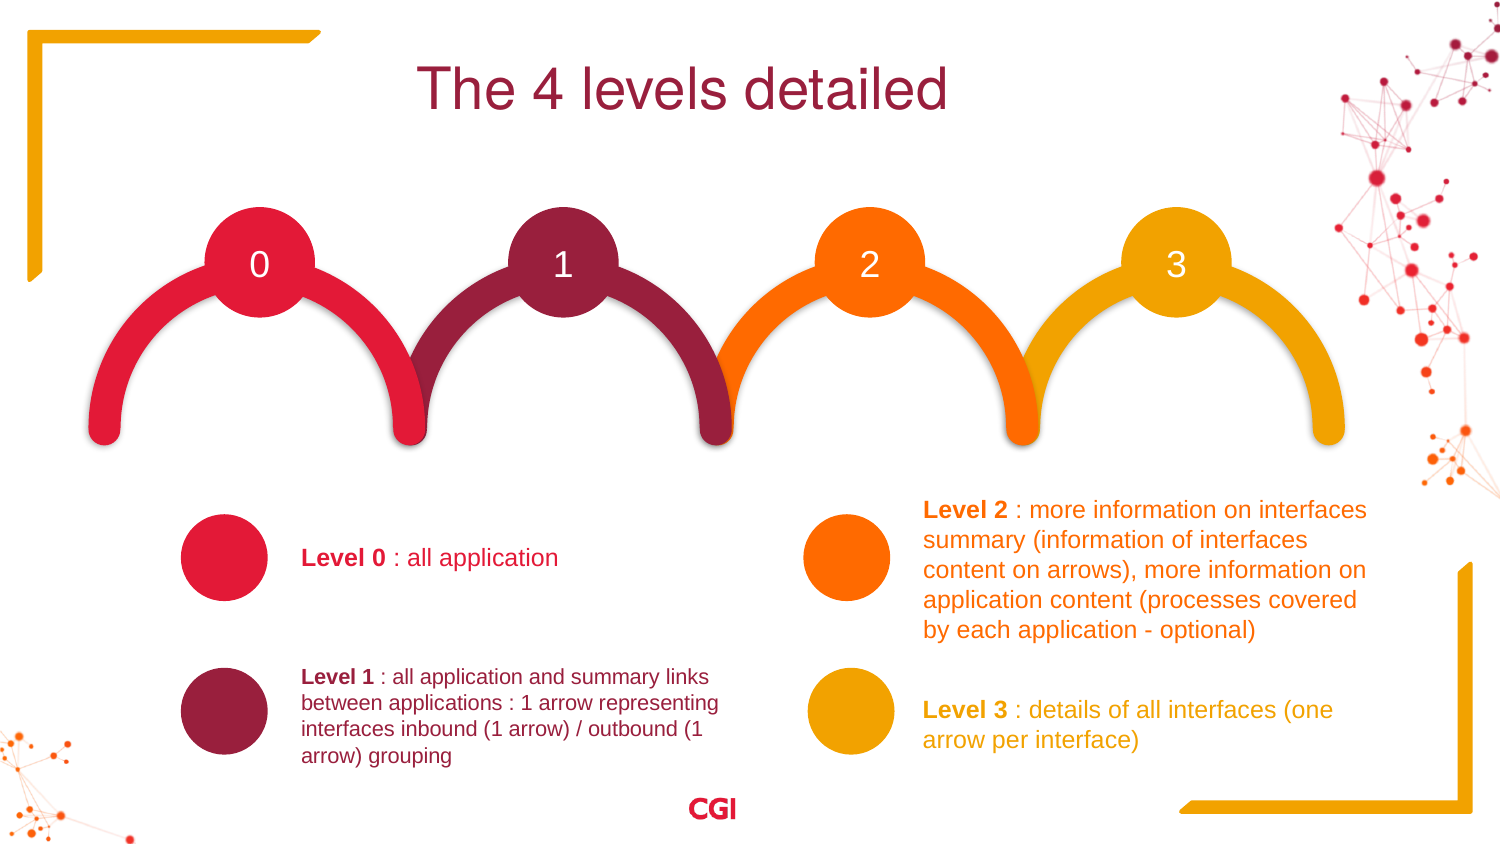

The 4 levels detailed
0
1
2
3

Level 2 : more information on interfaces summary (information of interfaces content on arrows), more information on application content (processes covered by each application - optional)

Level 0 : all application
Level 1 : all application and summary links between applications : 1 arrow representing interfaces inbound (1 arrow) / outbound (1 arrow) grouping

Level 3 : details of all interfaces (one arrow per interface)